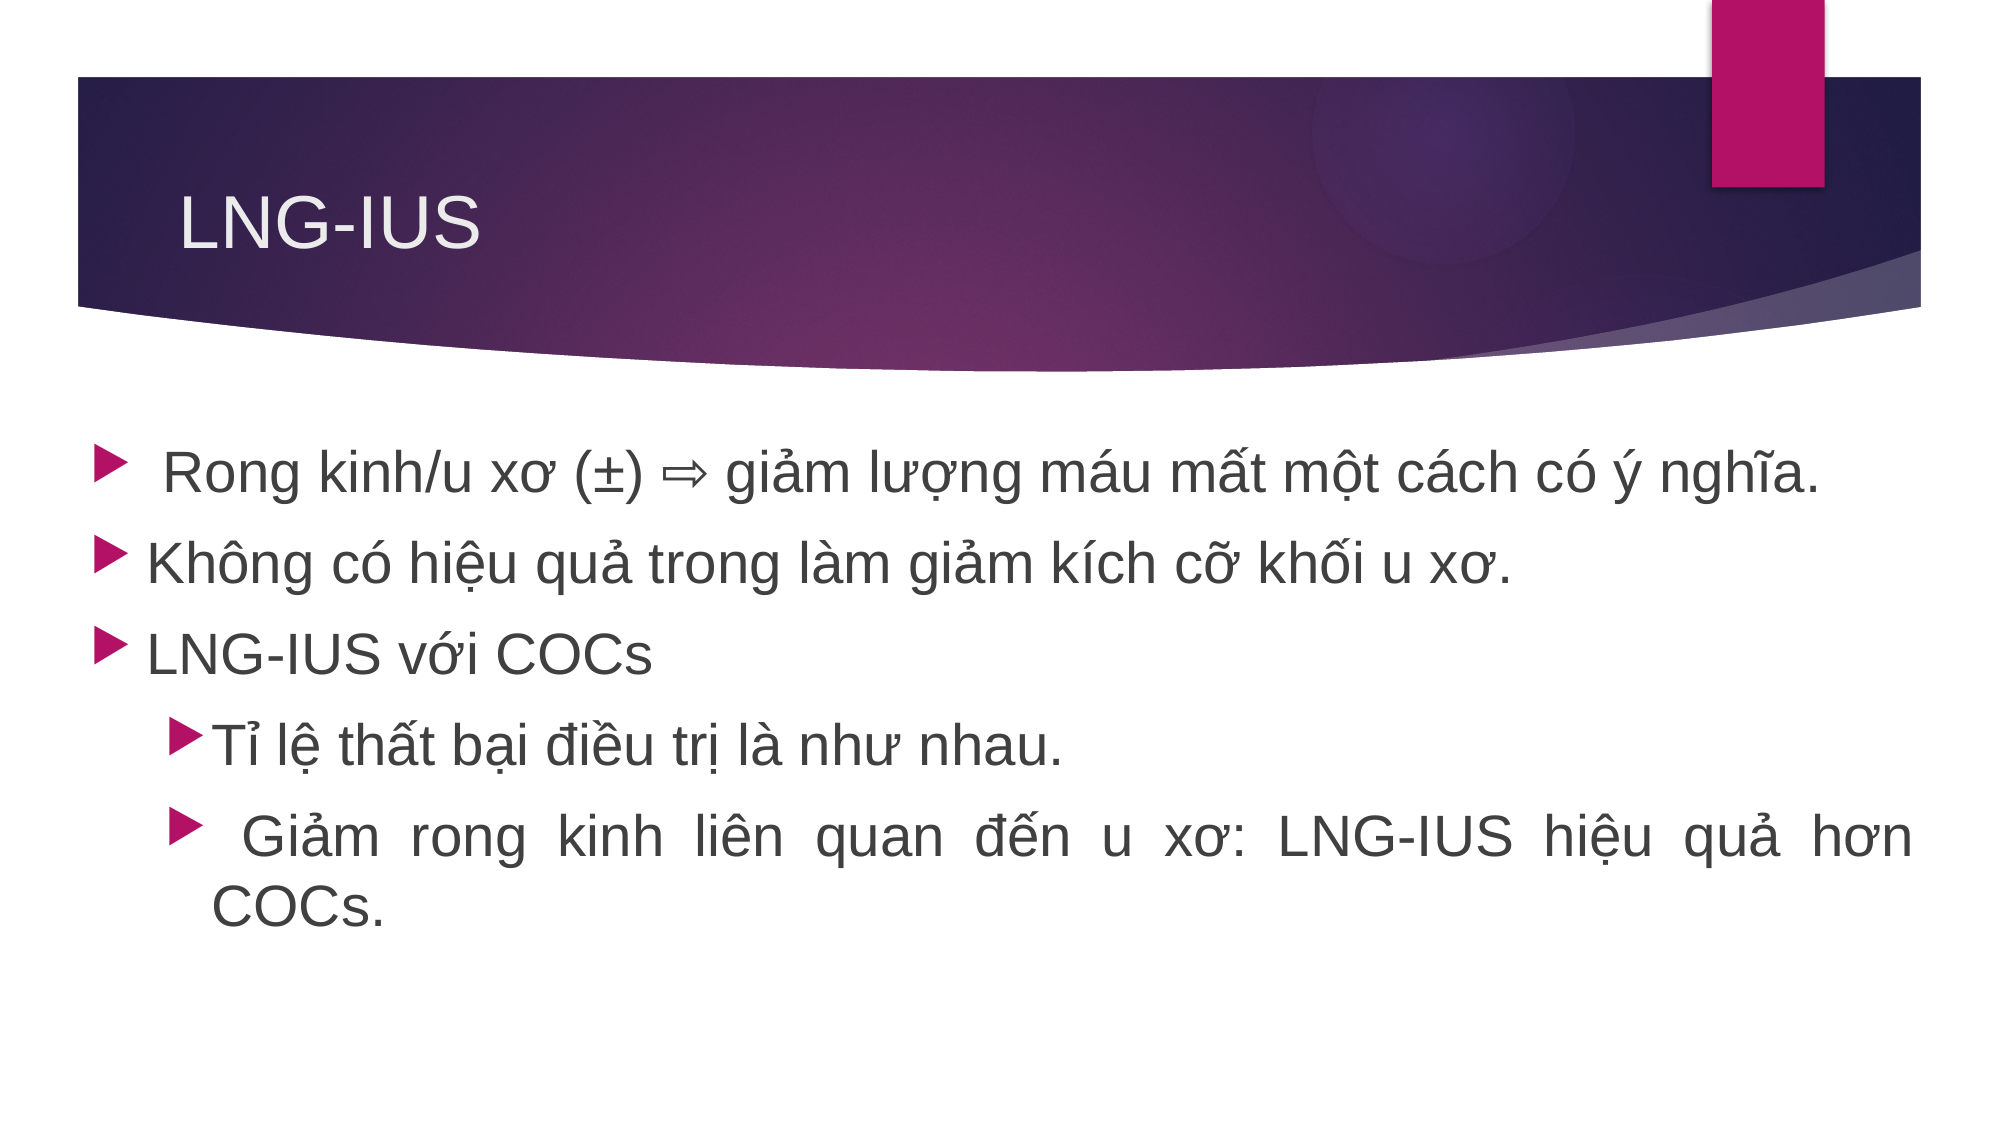

# LNG-IUS
 Rong kinh/u xơ (±) ⇨ giảm lượng máu mất một cách có ý nghĩa.
Không có hiệu quả trong làm giảm kích cỡ khối u xơ.
LNG-IUS với COCs
Tỉ lệ thất bại điều trị là như nhau.
 Giảm rong kinh liên quan đến u xơ: LNG-IUS hiệu quả hơn COCs.